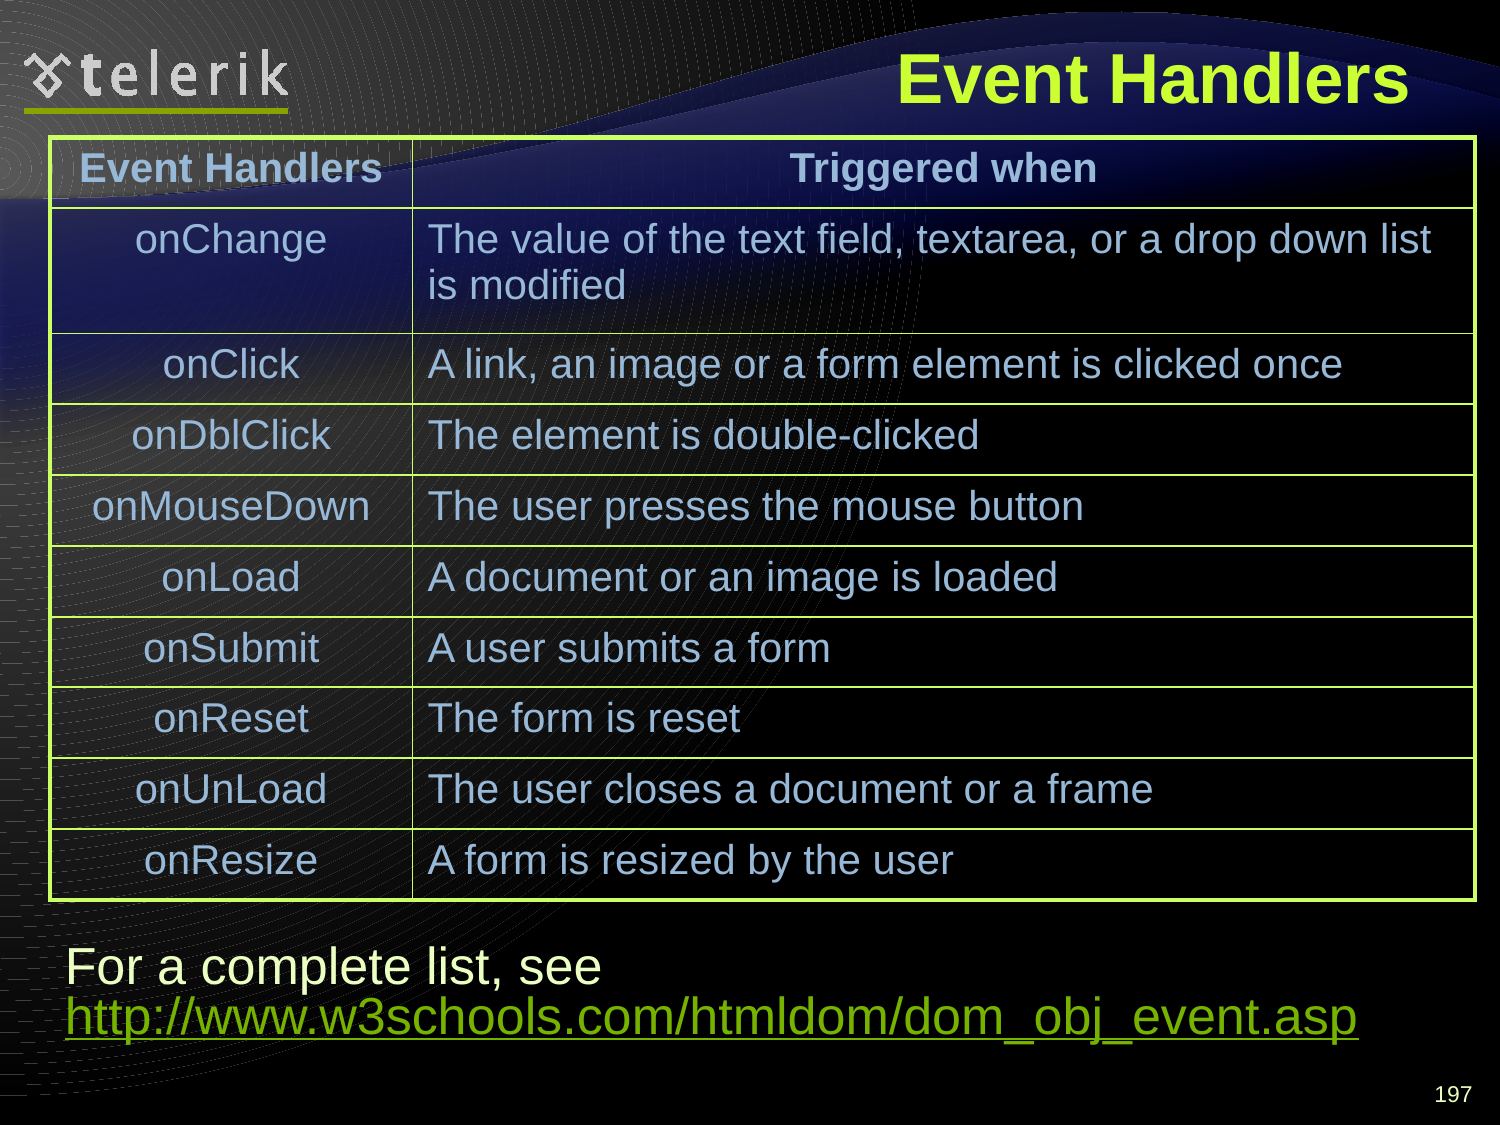

# Event Handlers
| Event Handlers | Triggered when |
| --- | --- |
| onChange | The value of the text field, textarea, or a drop down list is modified |
| onClick | A link, an image or a form element is clicked once |
| onDblClick | The element is double-clicked |
| onMouseDown | The user presses the mouse button |
| onLoad | A document or an image is loaded |
| onSubmit | A user submits a form |
| onReset | The form is reset |
| onUnLoad | The user closes a document or a frame |
| onResize | A form is resized by the user |
For a complete list, see http://www.w3schools.com/htmldom/dom_obj_event.asp
197